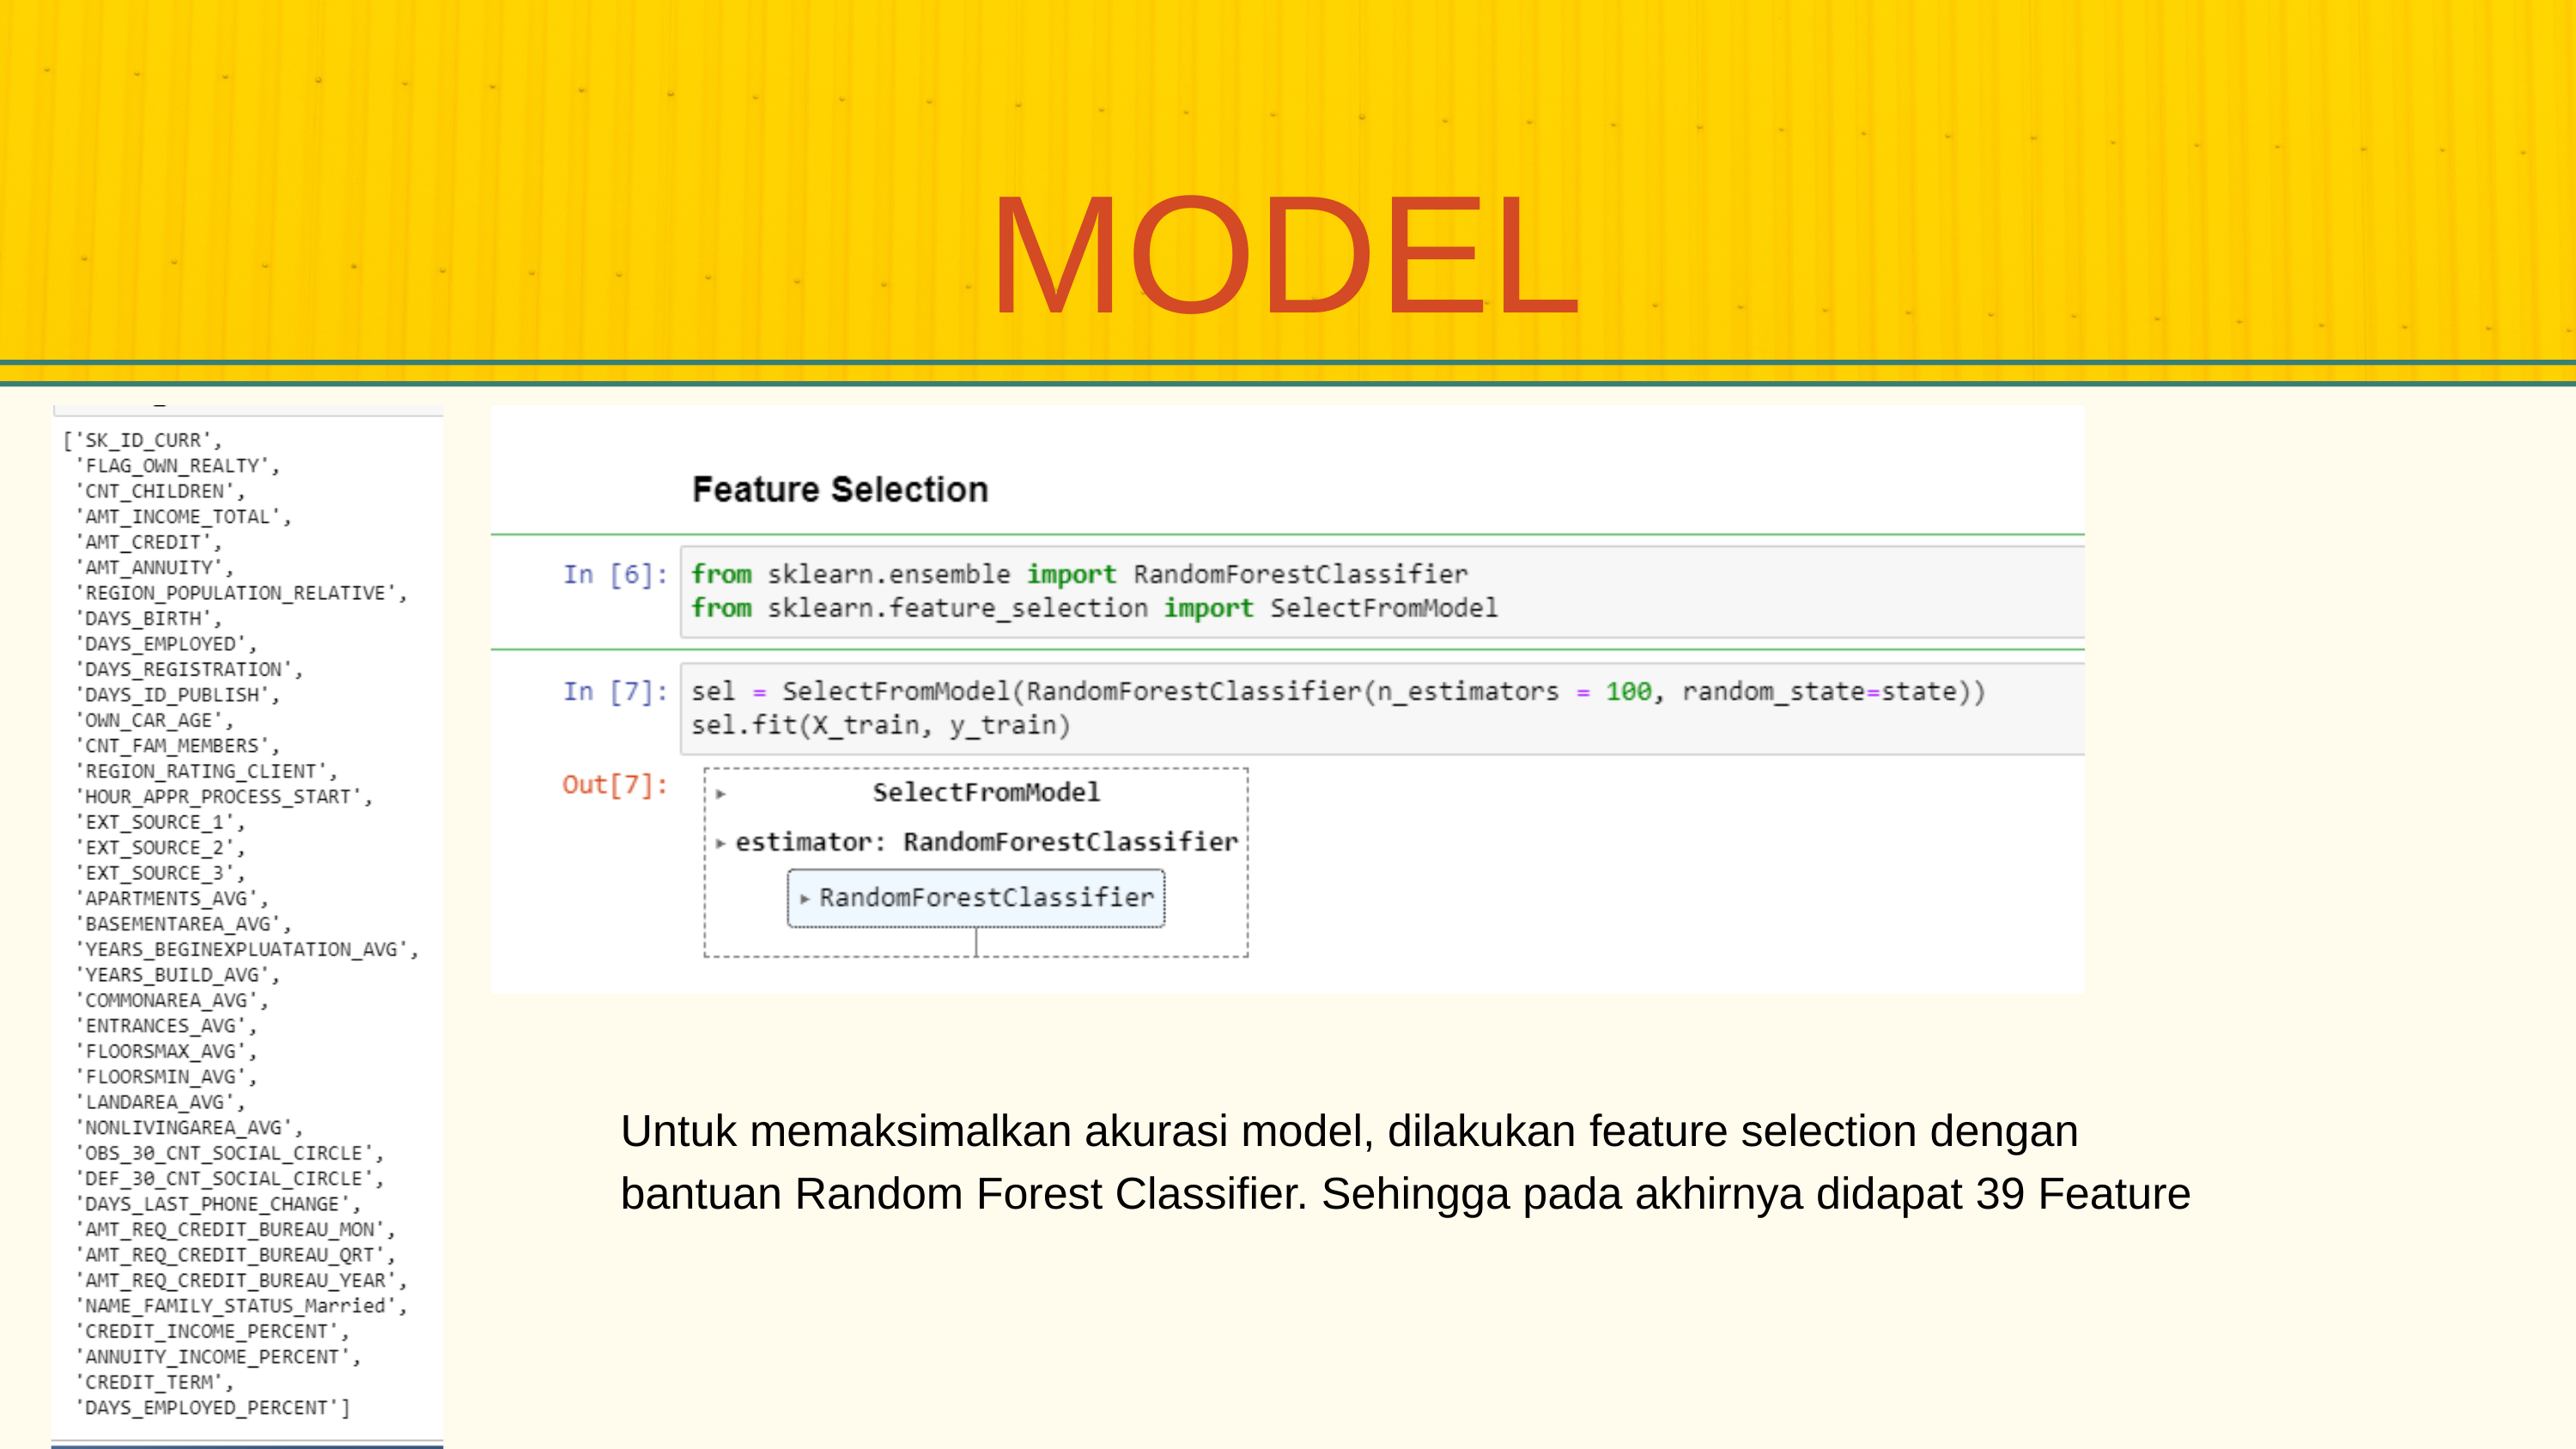

MODEL

Untuk memaksimalkan akurasi model, dilakukan feature selection dengan bantuan Random Forest Classifier. Sehingga pada akhirnya didapat 39 Feature